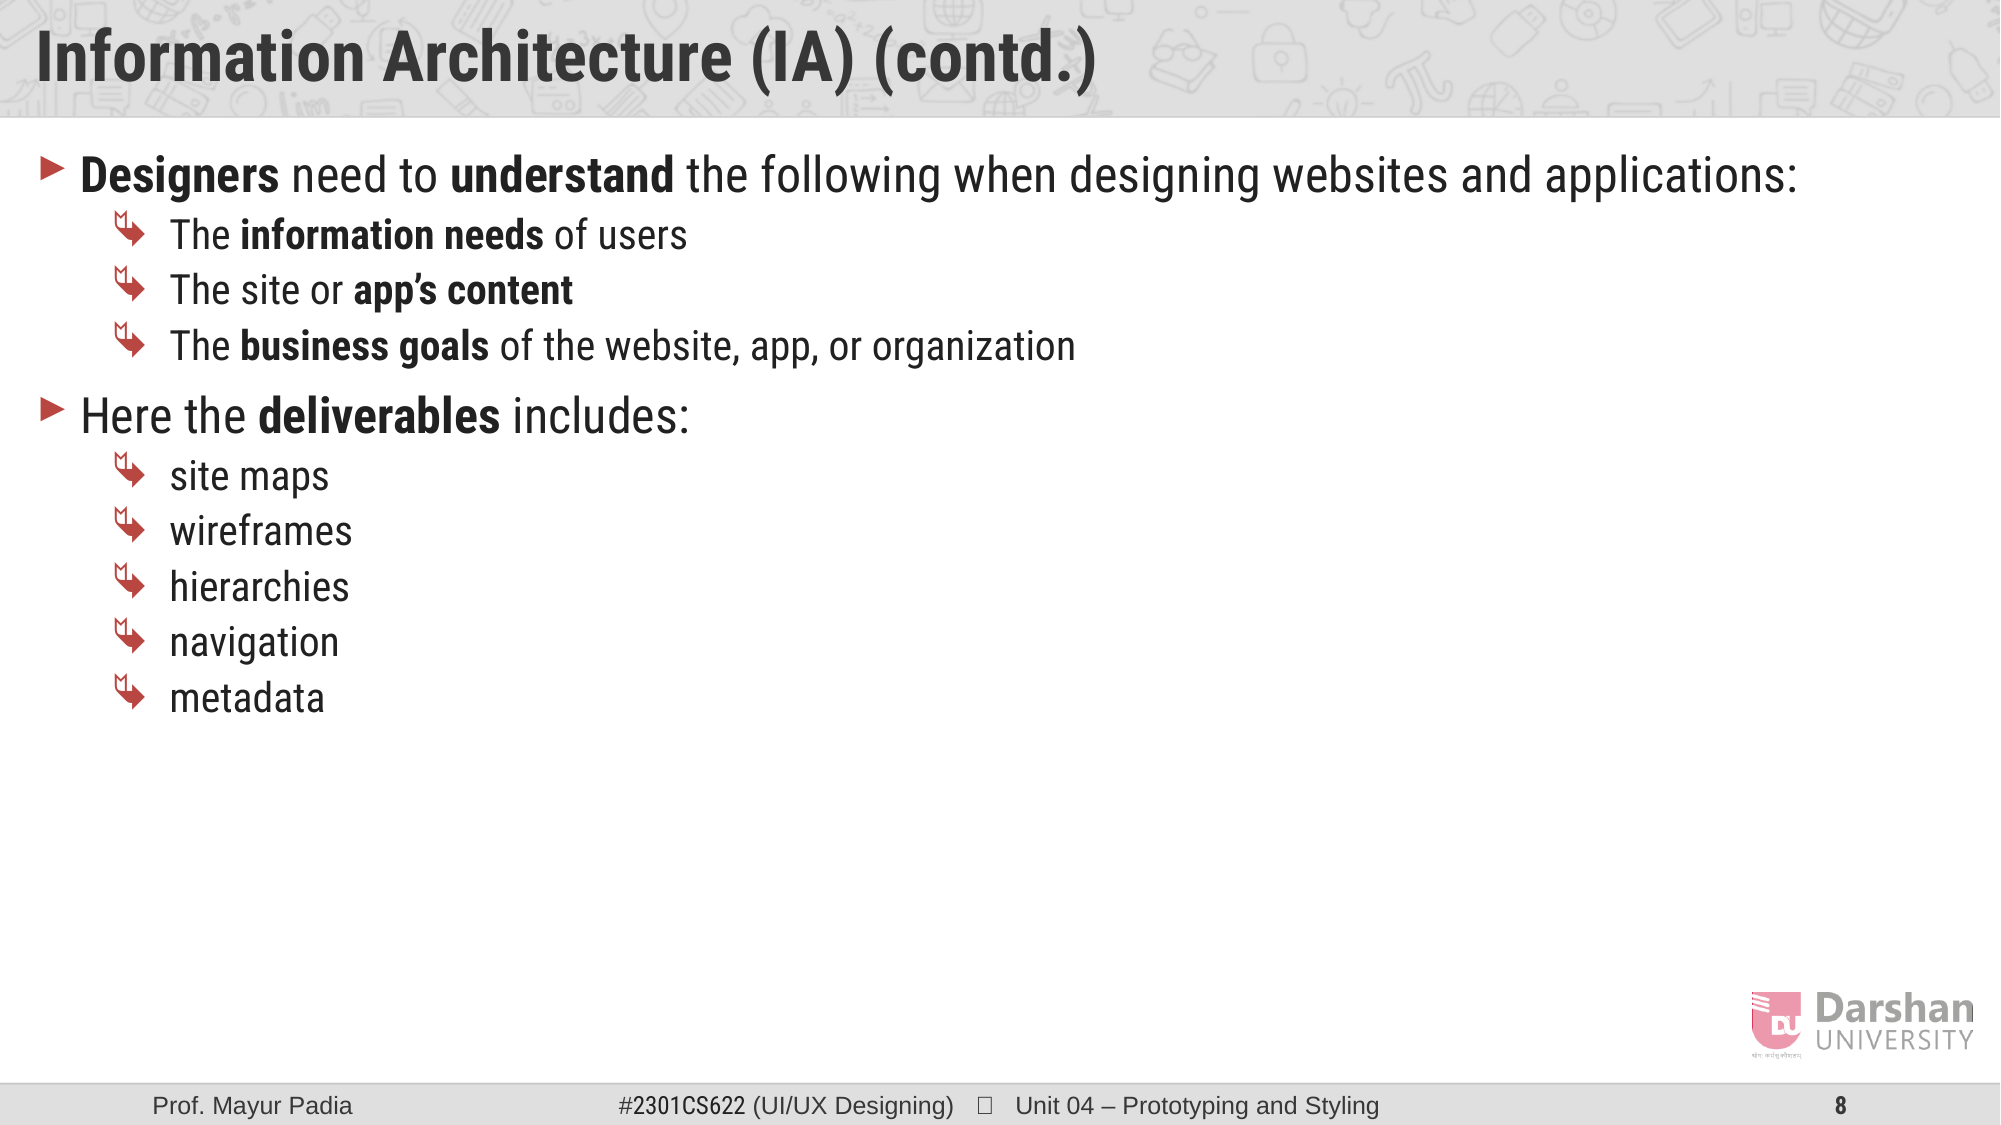

# Information Architecture (IA) (contd.)
Designers need to understand the following when designing websites and applications:
The information needs of users
The site or app’s content
The business goals of the website, app, or organization
Here the deliverables includes:
site maps
wireframes
hierarchies
navigation
metadata